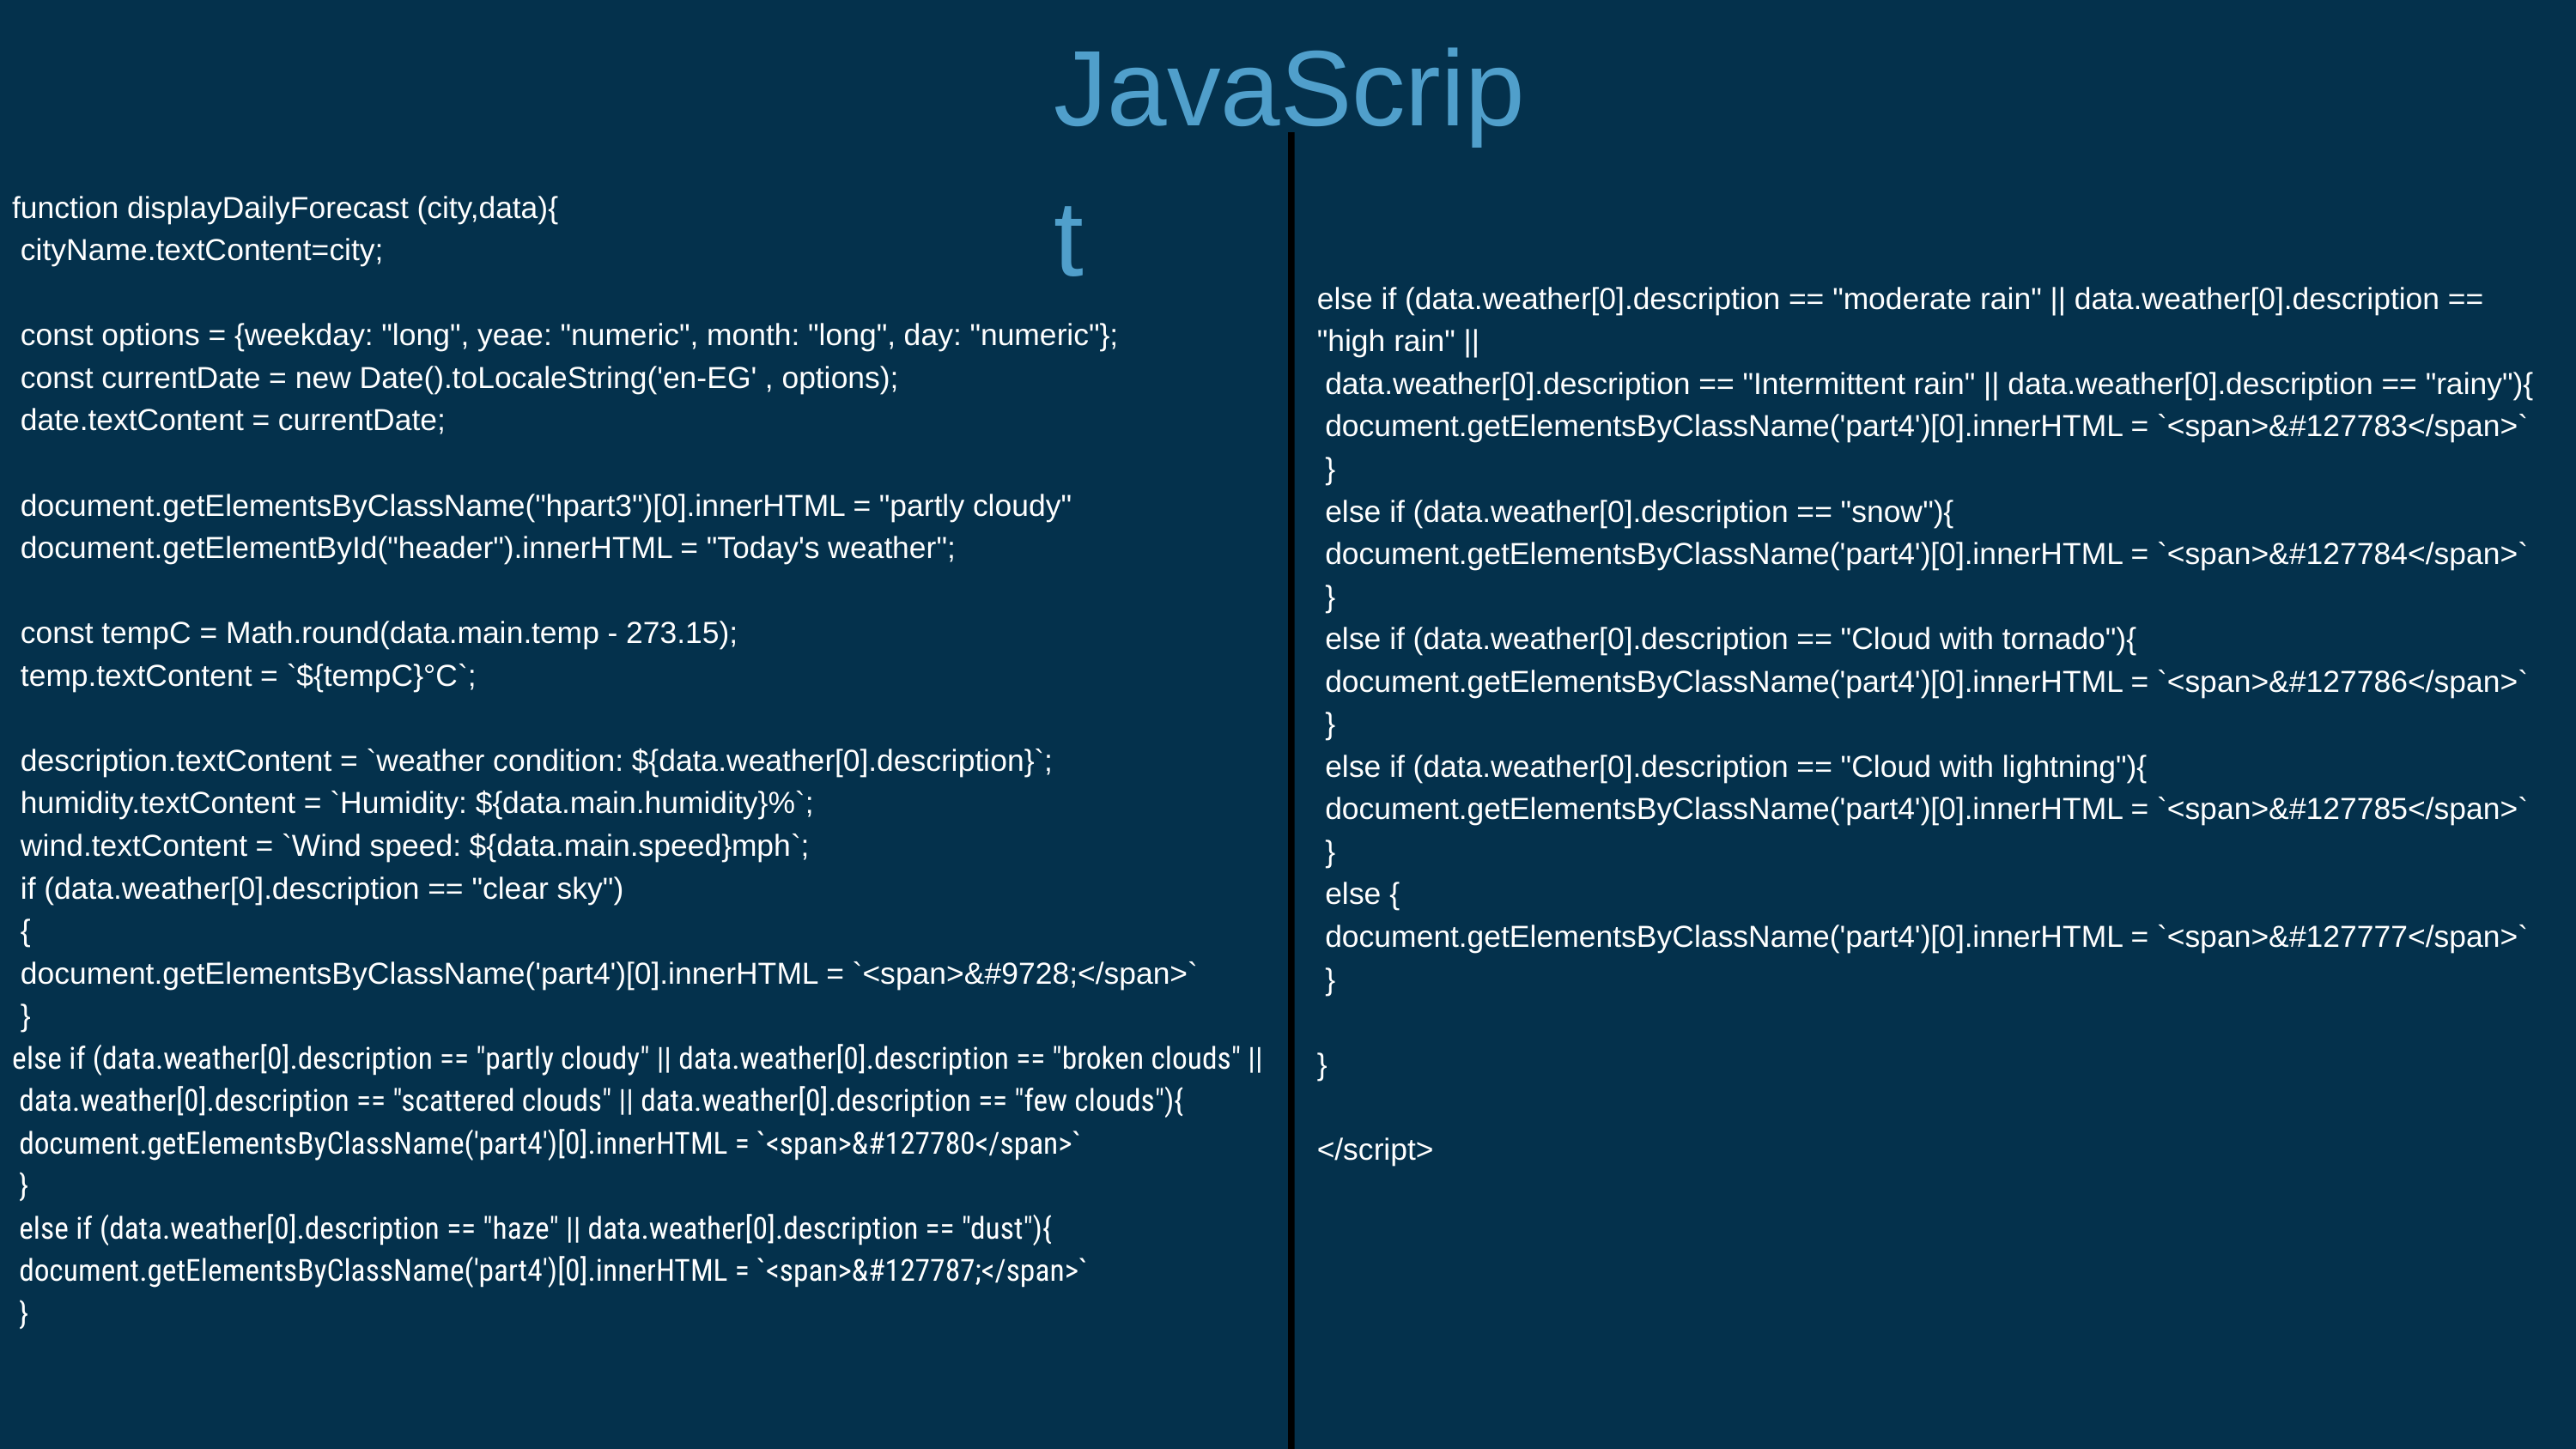

JavaScript

function clearData() {
 cityName.textContent = "" ;
 date.textContent = "" ;
 description.textContent = "" ;
 temp.textContent = "" ;
 humidity.textContent = "" ;
 wind.textContent = "" ;
 weeklyForecast.textContent = "" ;
 document.getElementsByClassName("hpart3")[0].innerHTML = "" ;
}
function getCurrentWeather(city){
 return fetch(`${baseURL}weather?q=${city}&apikey=${APIkey}`);
}
async function requestWeatherData(city){
 const responseCurrent = await getCurrentWeather(city);
 if (responseCurrent.status === 200)
 {
 const currentWeathetData = await responseCurrent.json();
 await displayDailyForecast(city,currentWeathetData);
 }
 else{
 clearData();
 document.getElementById("header").innerHTML = "The weather for this place is not available";
 }
}
<script>
const APIkey = '066d608fd3d9e7edcf7ccaed8230ce6a';
const baseURL = "https://api.openweathermap.org/data/2.5/";

const cityName = document.getElementById("city");
const date = document.getElementById("date");
const description =document.getElementById("description");
const temp =document.getElementById("temp");
const humidity =document.getElementById("humidity");
const wind =document.getElementById("wind");
const weeklyForecast =document.getElementById("weeklyForecast");

document.getElementById("getWeather").addEventListener("click", function(){
    var searchBar = document.getElementById("loc");
    if (searchBar.value == ""){
        clearData();
        document.getElementById("header").innerHTML = "Please enter the city name";
        return;
    }
    const city = searchBar.value.split(",")[0];
    requestWeatherData(city);
})

function displayDailyForecast (city,data){
 cityName.textContent=city;

 const options = {weekday: "long", yeae: "numeric", month: "long", day: "numeric"};
 const currentDate = new Date().toLocaleString('en-EG' , options);
 date.textContent = currentDate;

 document.getElementsByClassName("hpart3")[0].innerHTML = "partly cloudy"
 document.getElementById("header").innerHTML = "Today's weather";

 const tempC = Math.round(data.main.temp - 273.15);
 temp.textContent = `${tempC}°C`;

 description.textContent = `weather condition: ${data.weather[0].description}`;
 humidity.textContent = `Humidity: ${data.main.humidity}%`;
 wind.textContent = `Wind speed: ${data.main.speed}mph`;
 if (data.weather[0].description == "clear sky")
 {
 document.getElementsByClassName('part4')[0].innerHTML = `<span>&#9728;</span>`
 }
else if (data.weather[0].description == "partly cloudy" || data.weather[0].description == "broken clouds" ||
 data.weather[0].description == "scattered clouds" || data.weather[0].description == "few clouds"){
 document.getElementsByClassName('part4')[0].innerHTML = `<span>&#127780</span>`
 }
 else if (data.weather[0].description == "haze" || data.weather[0].description == "dust"){
 document.getElementsByClassName('part4')[0].innerHTML = `<span>&#127787;</span>`
 }
else if (data.weather[0].description == "moderate rain" || data.weather[0].description == "high rain" ||
 data.weather[0].description == "Intermittent rain" || data.weather[0].description == "rainy"){
 document.getElementsByClassName('part4')[0].innerHTML = `<span>&#127783</span>`
 }
 else if (data.weather[0].description == "snow"){
 document.getElementsByClassName('part4')[0].innerHTML = `<span>&#127784</span>`
 }
 else if (data.weather[0].description == "Cloud with tornado"){
 document.getElementsByClassName('part4')[0].innerHTML = `<span>&#127786</span>`
 }
 else if (data.weather[0].description == "Cloud with lightning"){
 document.getElementsByClassName('part4')[0].innerHTML = `<span>&#127785</span>`
 }
 else {
 document.getElementsByClassName('part4')[0].innerHTML = `<span>&#127777</span>`
 }

}

</script>